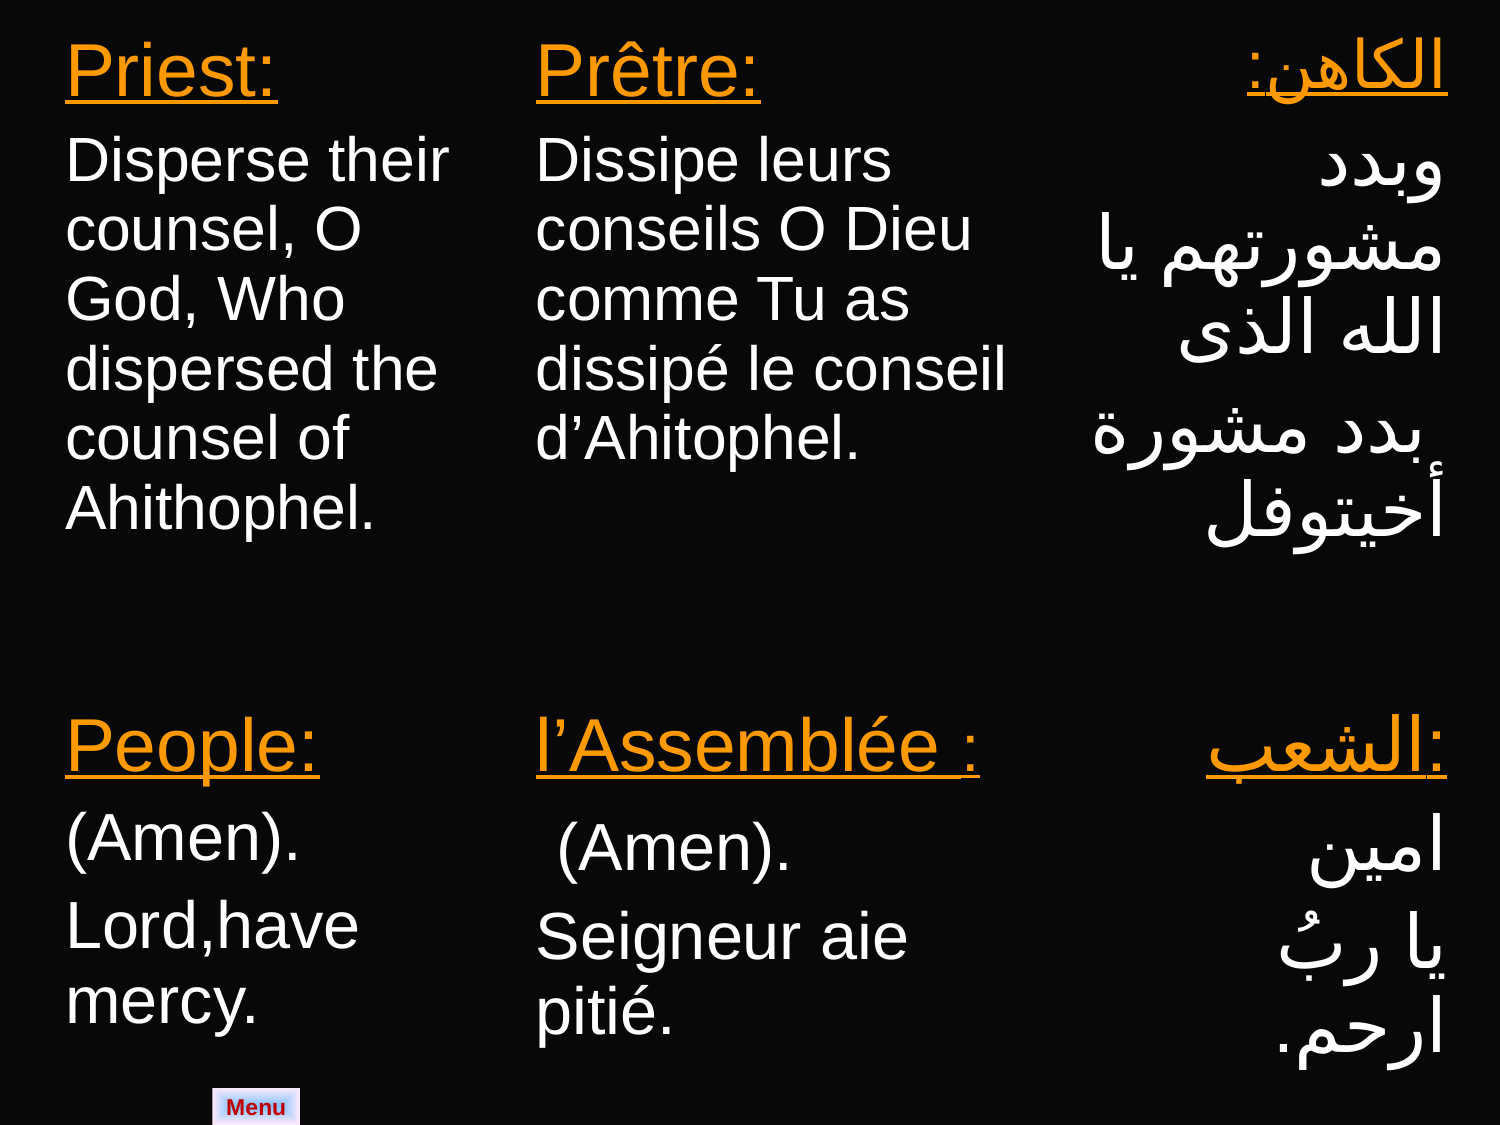

| Priest: Disperse their counsel, O God, Who dispersed the counsel of Ahithophel. | Prêtre: Dissipe leurs conseils O Dieu comme Tu as dissipé le conseil d’Ahitophel. | الكاهن: وبدد مشورتهم يا الله الذى بدد مشورة أخيتوفل |
| --- | --- | --- |
| People: (Amen). Lord,have mercy. | l’Assemblée : (Amen). Seigneur aie pitié. | الشعب: امين يا ربُ ارحم. |

|  |  |  |
| --- | --- | --- |
Menu